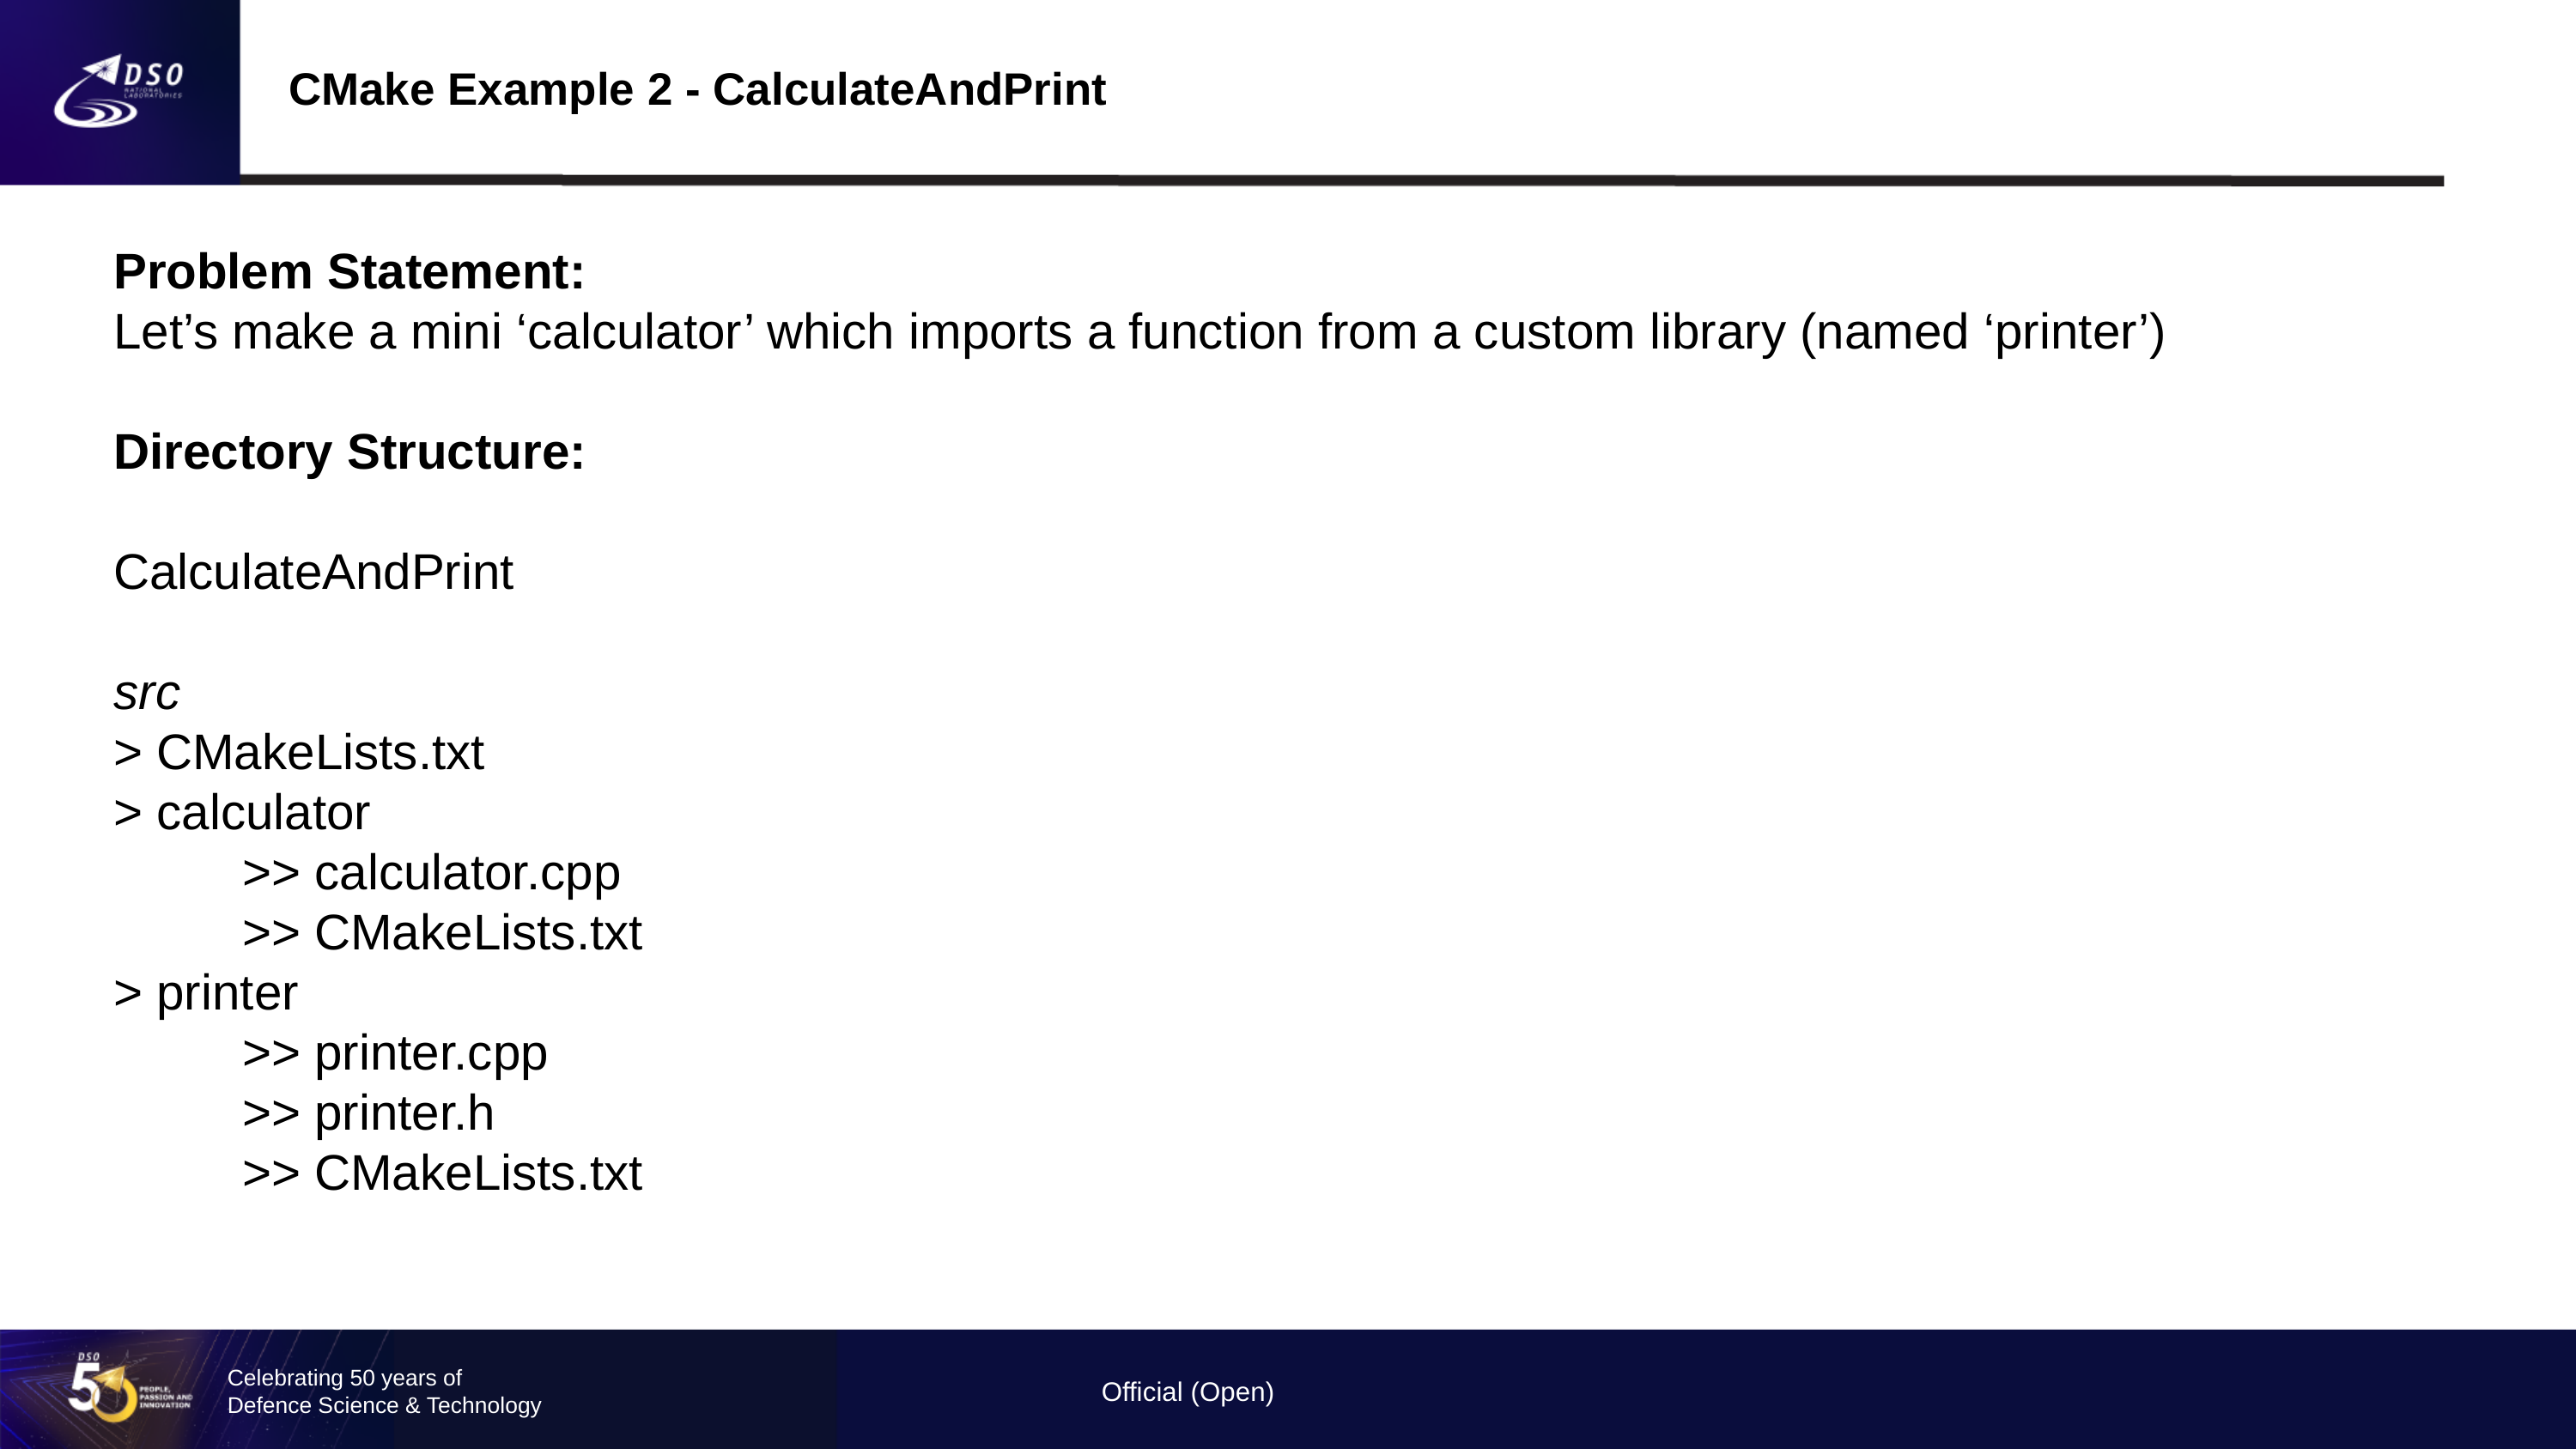

CMake Example 2 - CalculateAndPrint
Problem Statement:
Let’s make a mini ‘calculator’ which imports a function from a custom library (named ‘printer’)

Directory Structure:

CalculateAndPrint

src
> CMakeLists.txt
> calculator
	>> calculator.cpp
	>> CMakeLists.txt
> printer
	>> printer.cpp
	>> printer.h
	>> CMakeLists.txt